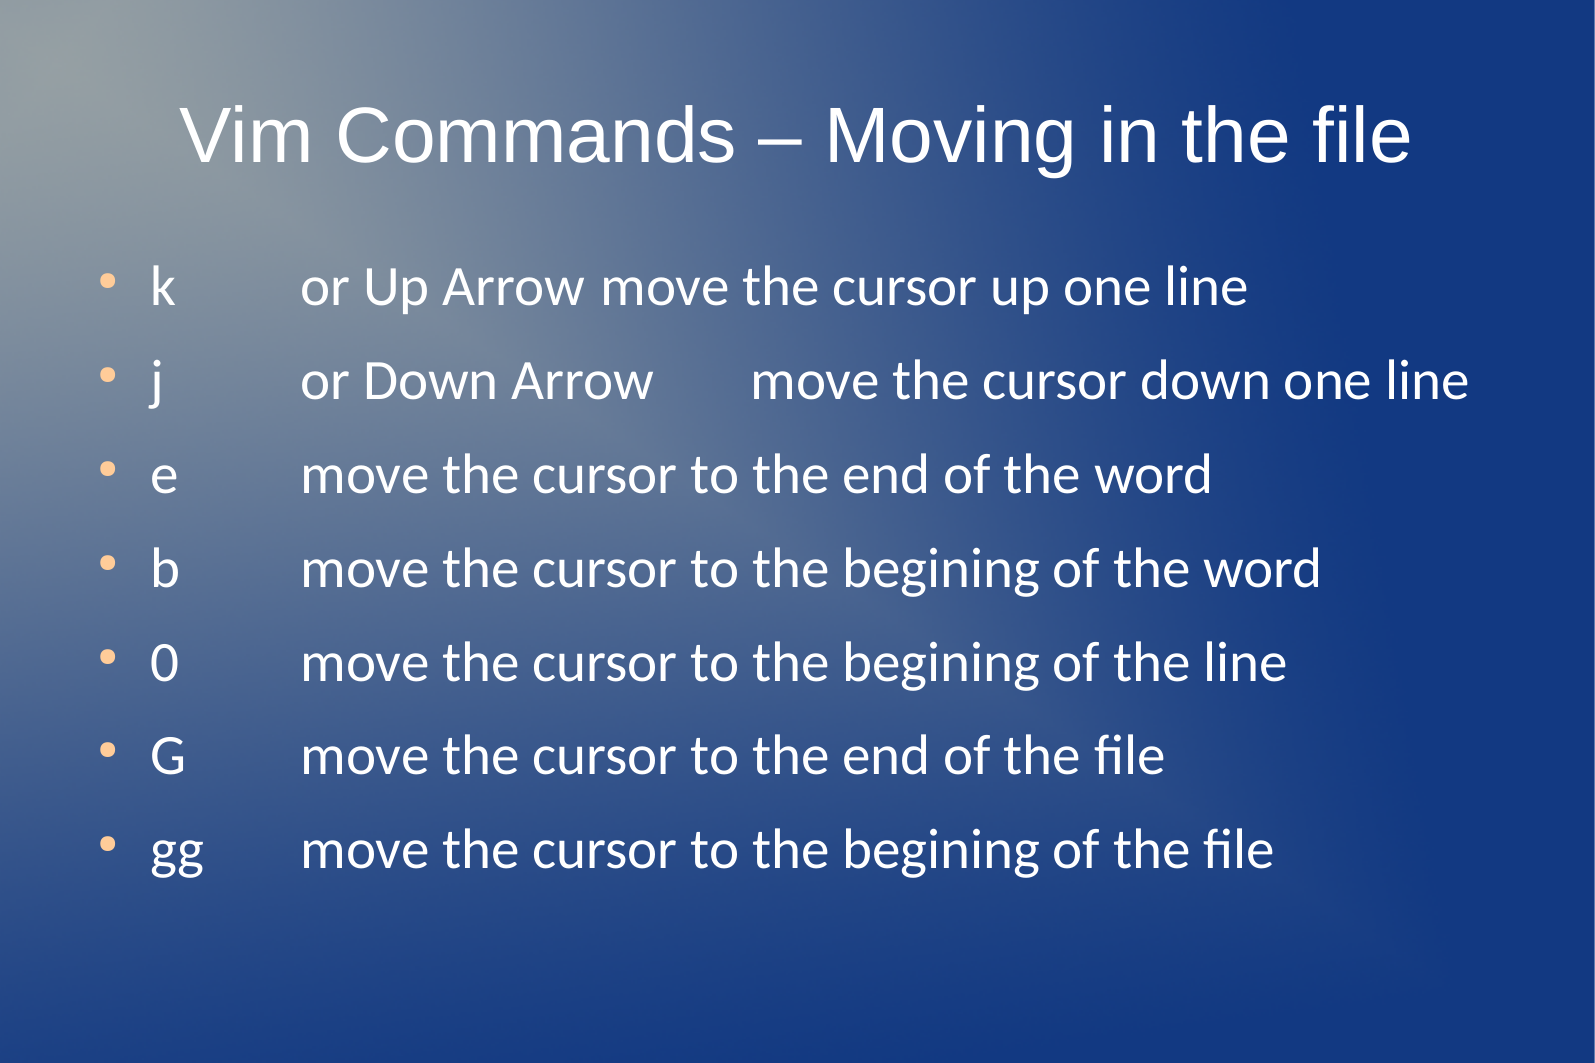

Vim Commands – Moving in the file
k 	or Up Arrow 	move the cursor up one line
j 	or Down Arrow 	move the cursor down one line
e 	move the cursor to the end of the word
b 	move the cursor to the begining of the word
0 	move the cursor to the begining of the line
G 	move the cursor to the end of the file
gg 	move the cursor to the begining of the file